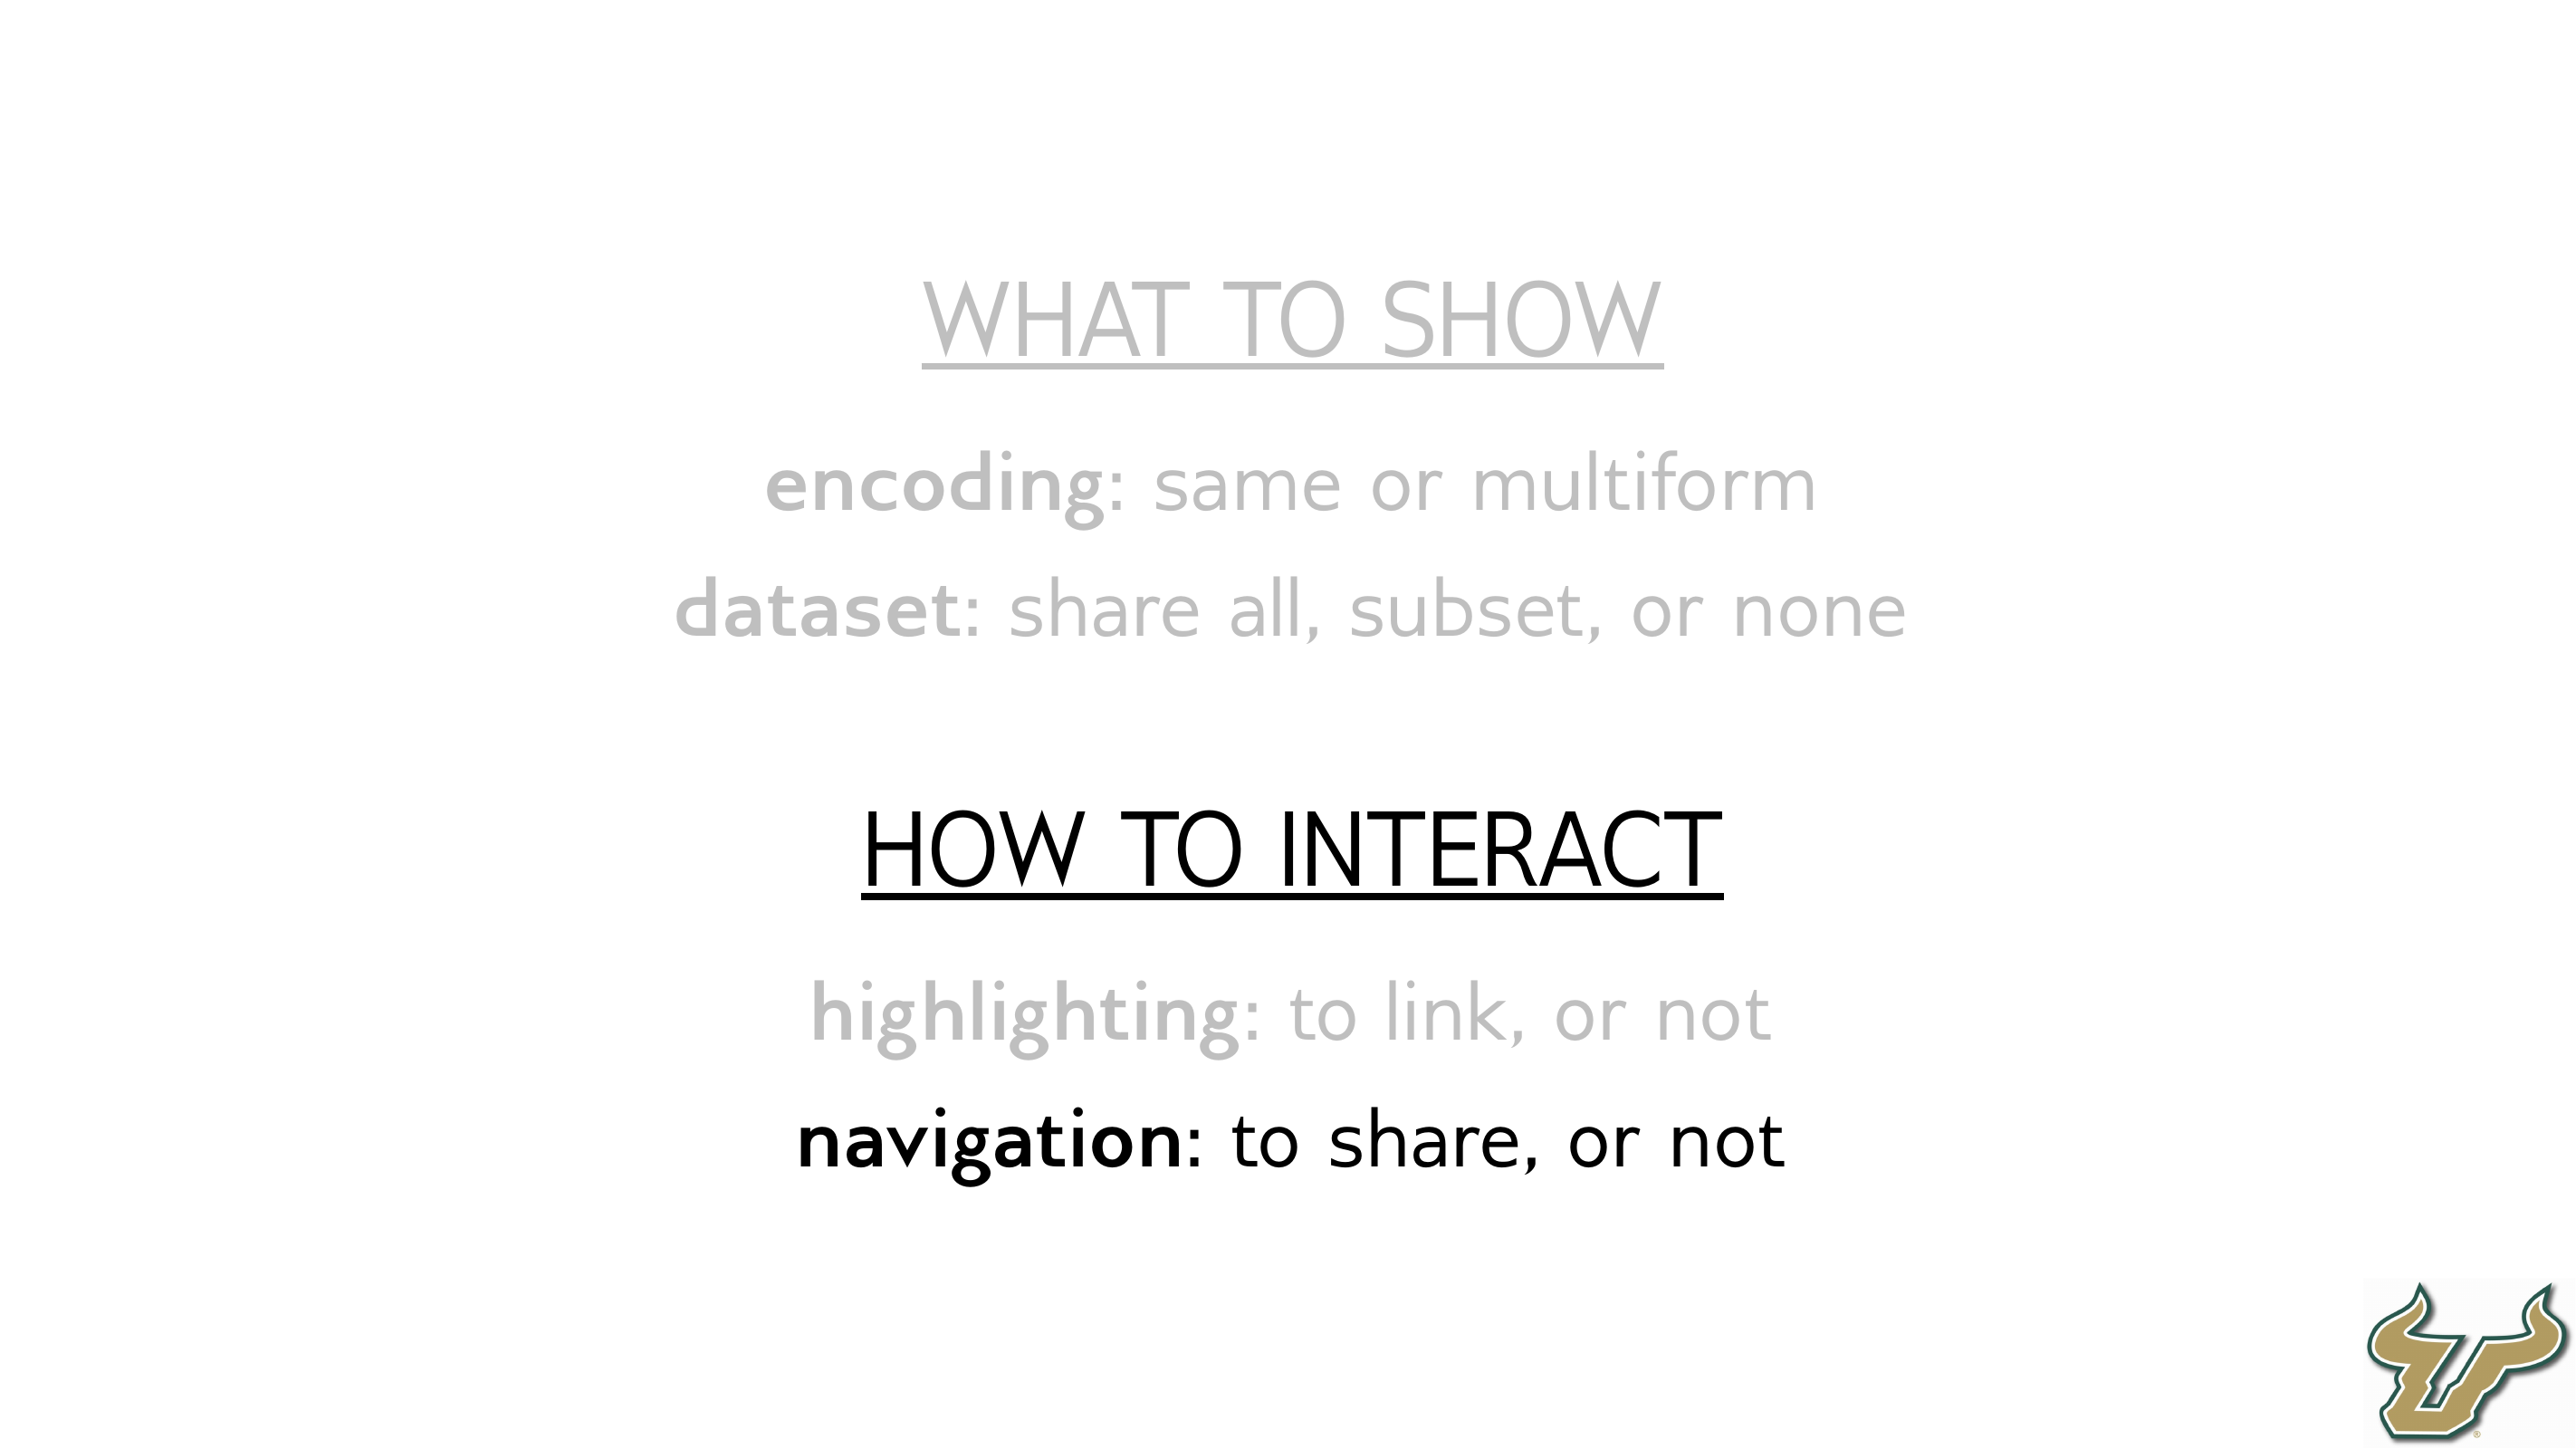

What to show
encoding: same or multiform
dataset: share all, subset, or none

How to interact
highlighting: to link, or not
navigation: to share, or not